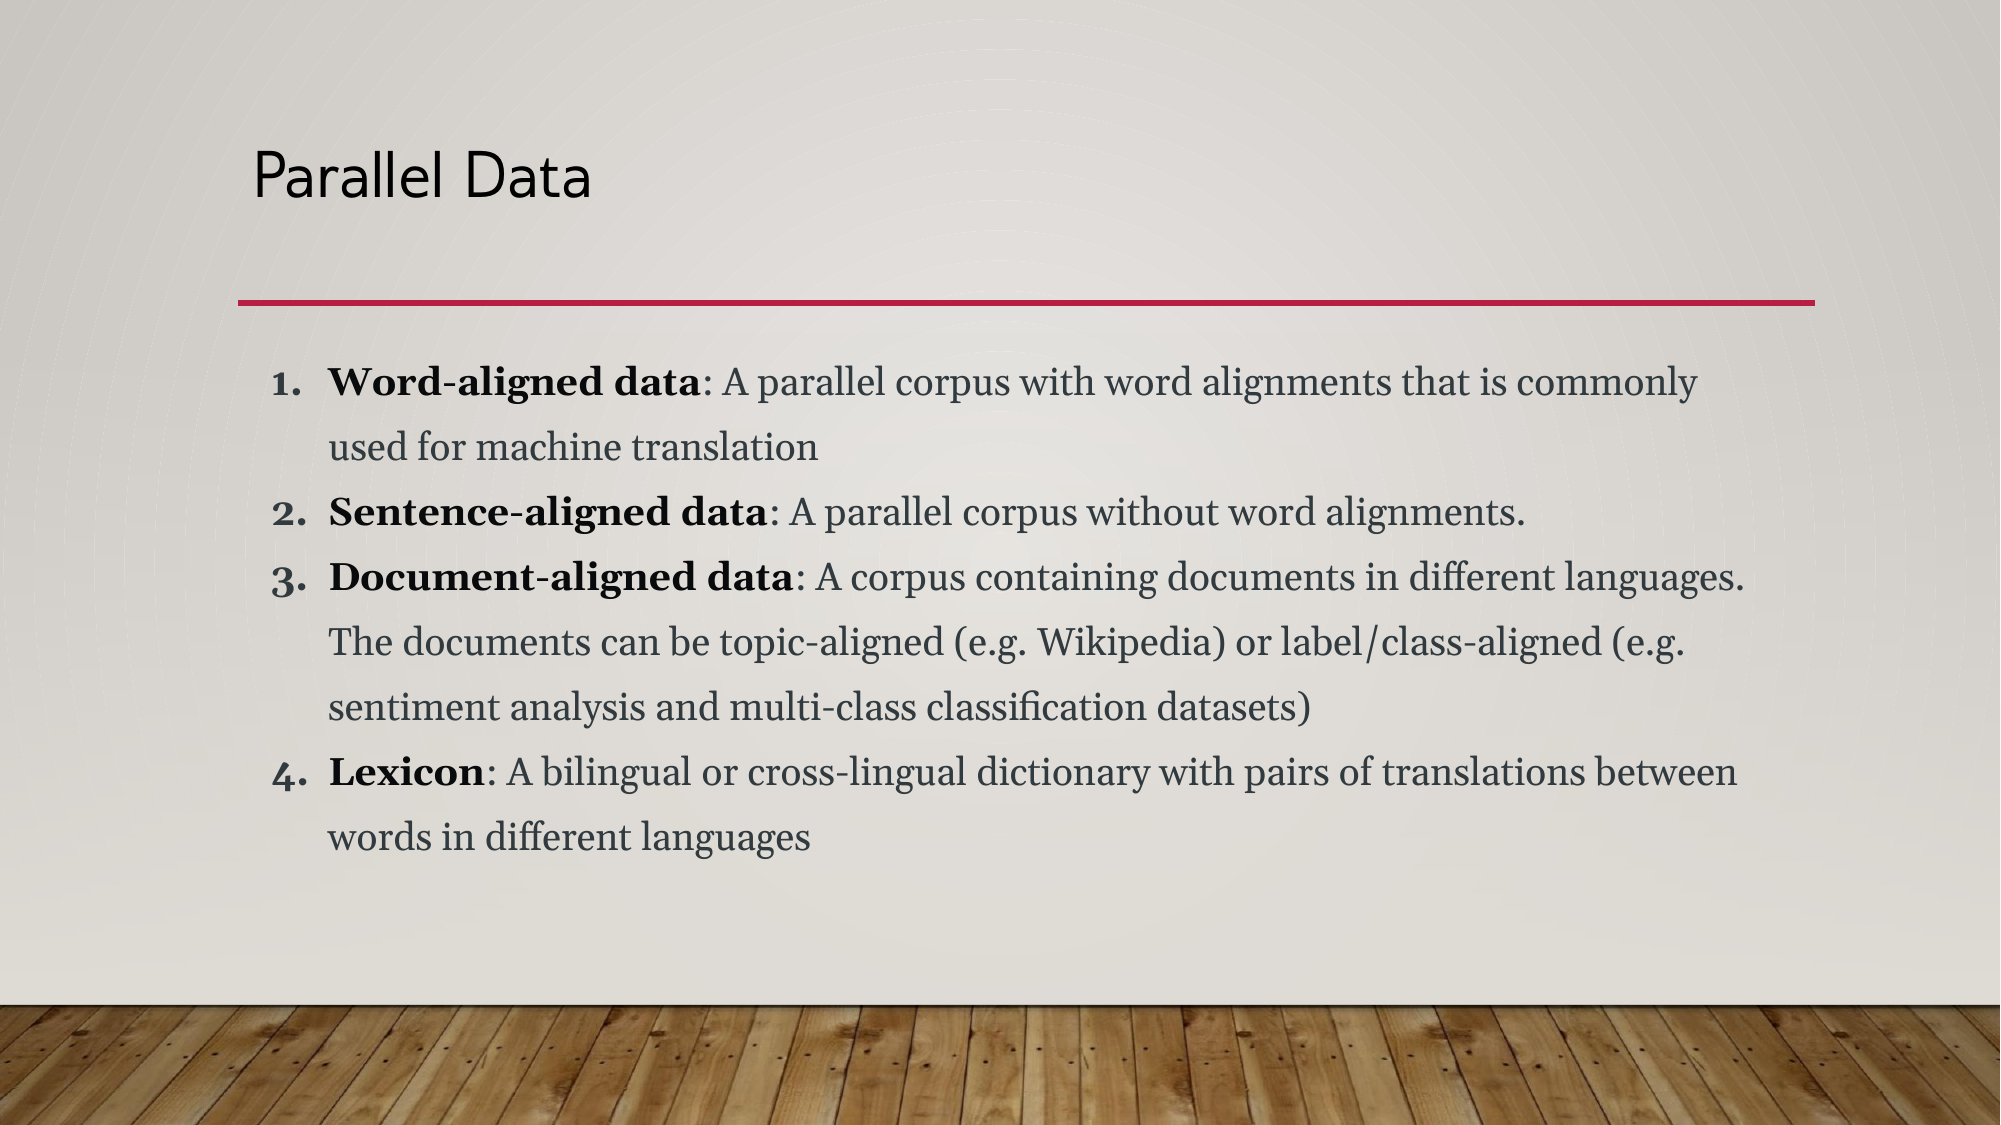

# Parallel Data
Word-aligned data: A parallel corpus with word alignments that is commonly used for machine translation
Sentence-aligned data: A parallel corpus without word alignments.
Document-aligned data: A corpus containing documents in different languages. The documents can be topic-aligned (e.g. Wikipedia) or label/class-aligned (e.g. sentiment analysis and multi-class classification datasets)
Lexicon: A bilingual or cross-lingual dictionary with pairs of translations between words in different languages